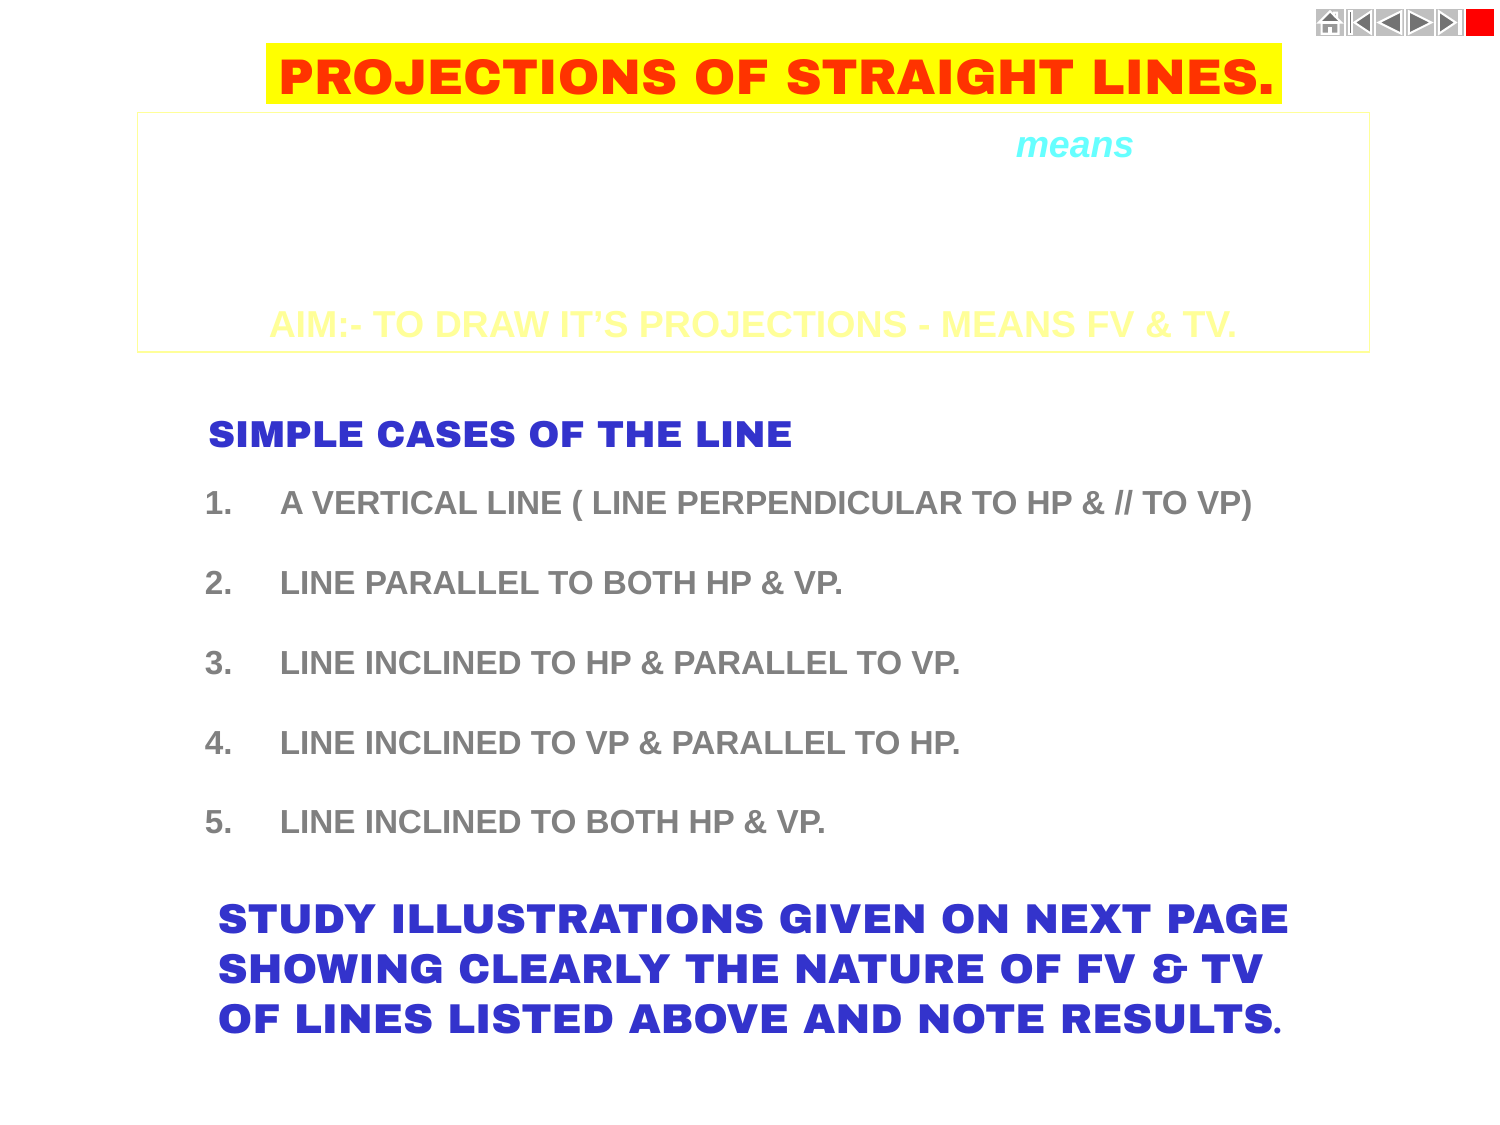

PROJECTIONS OF STRAIGHT LINES.

INFORMATION REGARDING A LINE  means
IT’S LENGTH,
POSITION OF IT’S ENDS WITH HP & VP
IT’S INCLINATIONS WITH HP & VP WILL BE GIVEN.
AIM:- TO DRAW IT’S PROJECTIONS - MEANS FV & TV.
SIMPLE CASES OF THE LINE
A VERTICAL LINE ( LINE PERPENDICULAR TO HP & // TO VP)

LINE PARALLEL TO BOTH HP & VP.

LINE INCLINED TO HP & PARALLEL TO VP.

LINE INCLINED TO VP & PARALLEL TO HP.

LINE INCLINED TO BOTH HP & VP.
STUDY ILLUSTRATIONS GIVEN ON NEXT PAGE
SHOWING CLEARLY THE NATURE OF FV & TV
OF LINES LISTED ABOVE AND NOTE RESULTS.